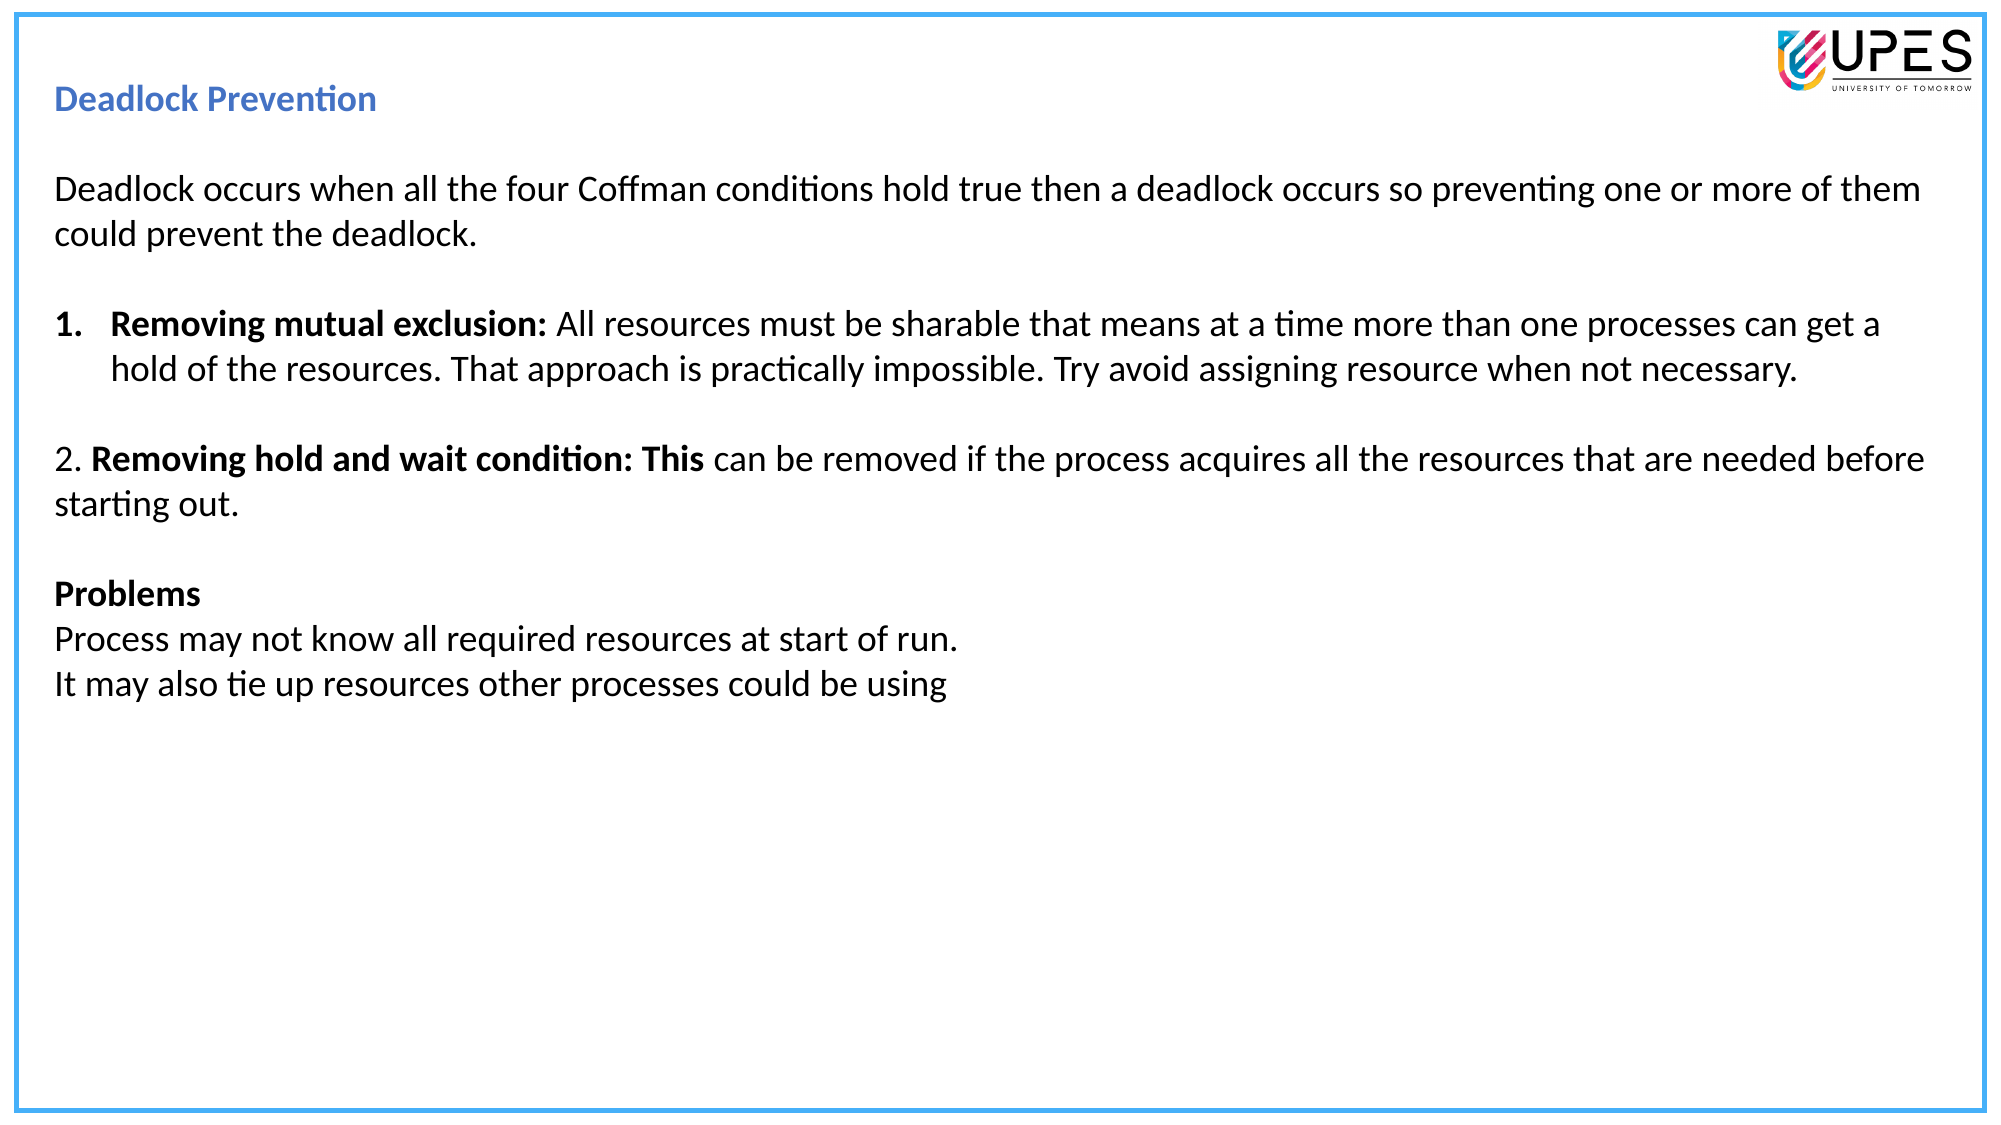

Deadlock Prevention

Deadlock occurs when all the four Coffman conditions hold true then a deadlock occurs so preventing one or more of them could prevent the deadlock.

Removing mutual exclusion: All resources must be sharable that means at a time more than one processes can get a hold of the resources. That approach is practically impossible. Try avoid assigning resource when not necessary.

2. Removing hold and wait condition: This can be removed if the process acquires all the resources that are needed before starting out.

Problems
Process may not know all required resources at start of run.
It may also tie up resources other processes could be using